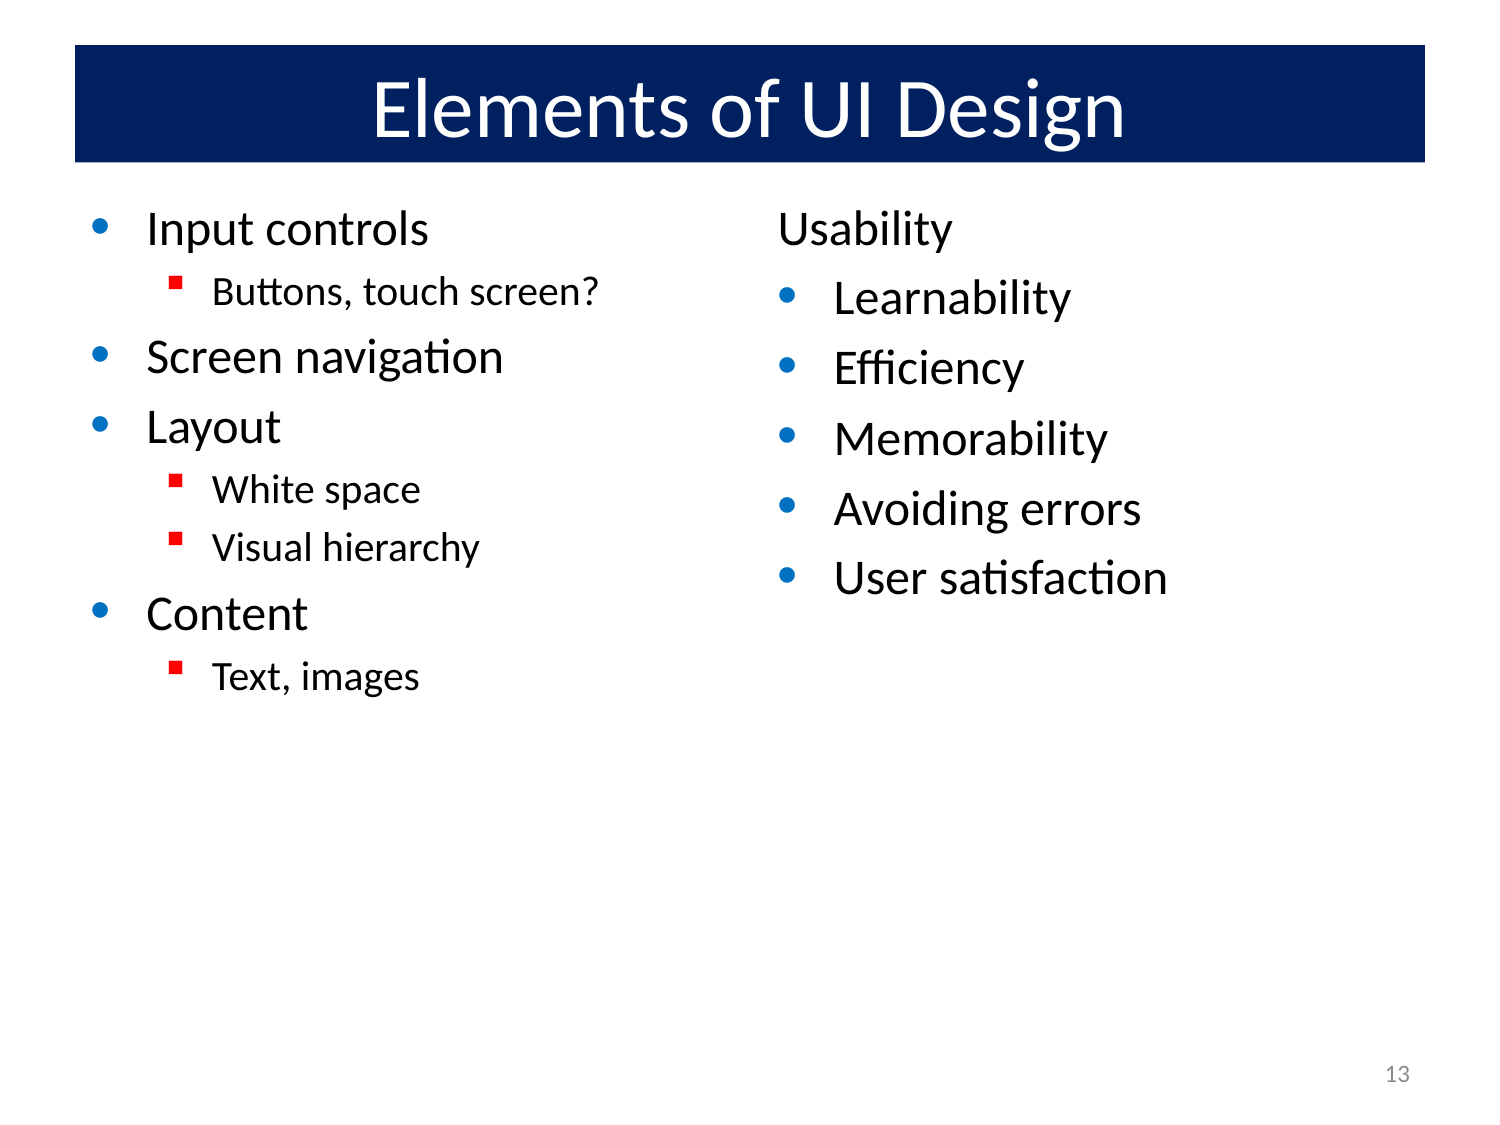

# Elements of UI Design
Input controls
Buttons, touch screen?
Screen navigation
Layout
White space
Visual hierarchy
Content
Text, images
Usability
Learnability
Efficiency
Memorability
Avoiding errors
User satisfaction

13